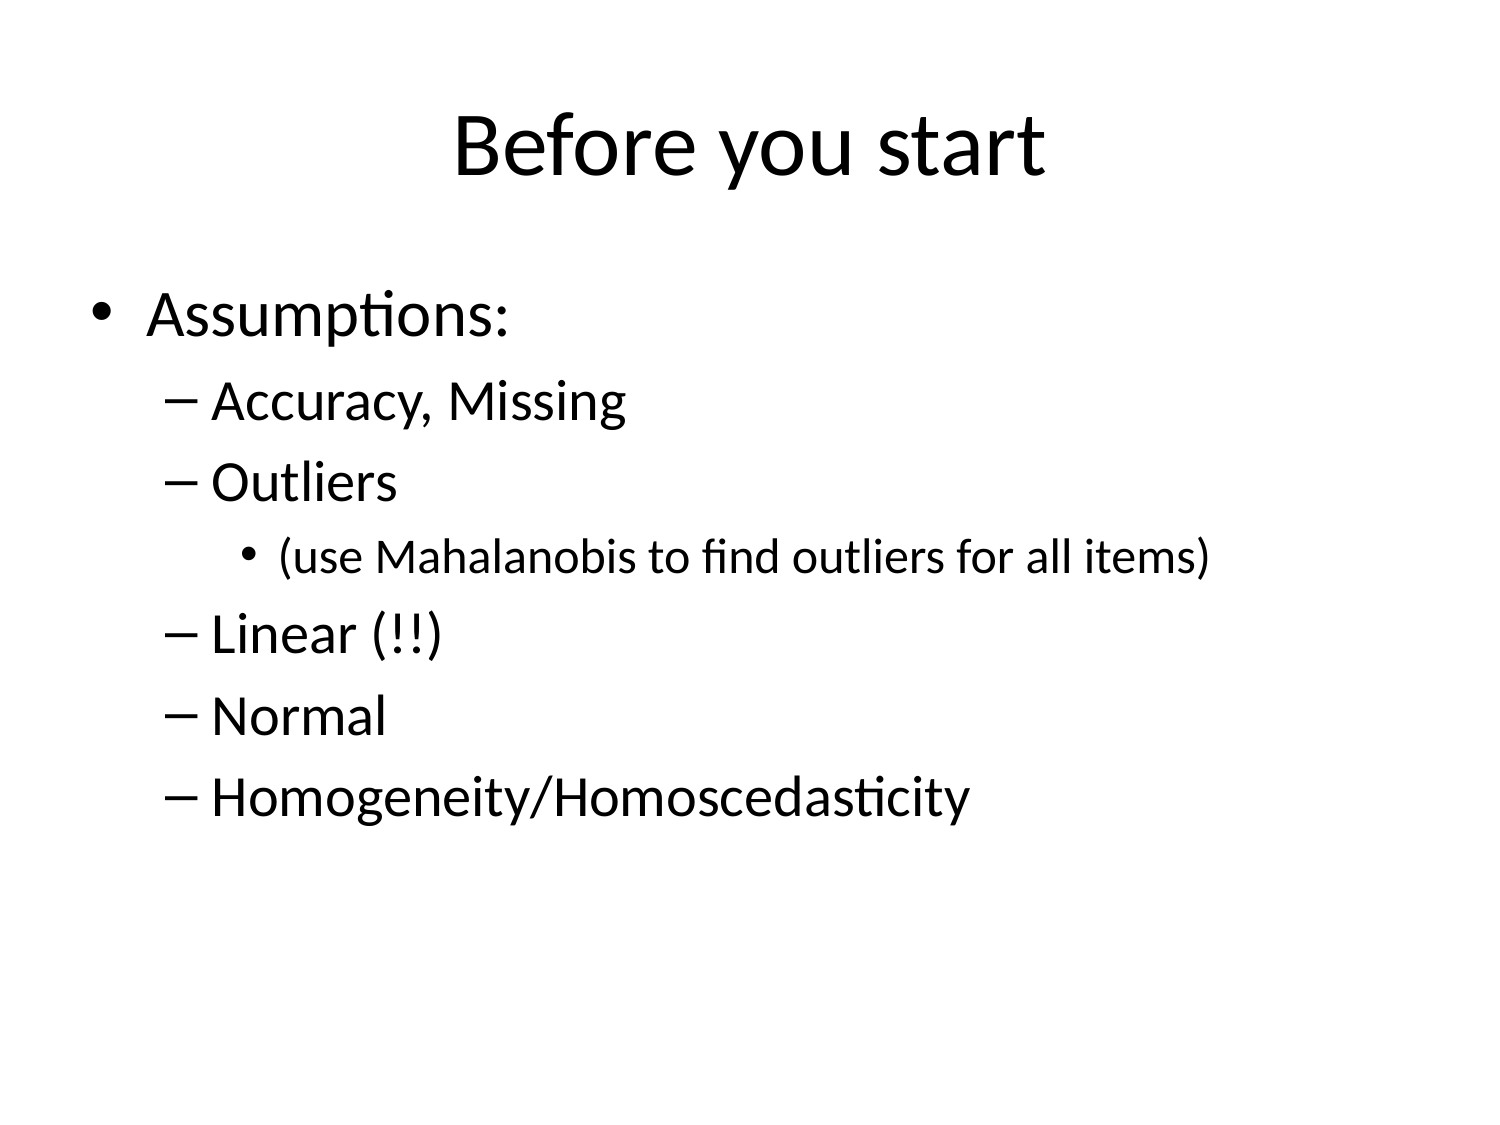

# Before you start
Assumptions:
Accuracy, Missing
Outliers
(use Mahalanobis to find outliers for all items)
Linear (!!)
Normal
Homogeneity/Homoscedasticity